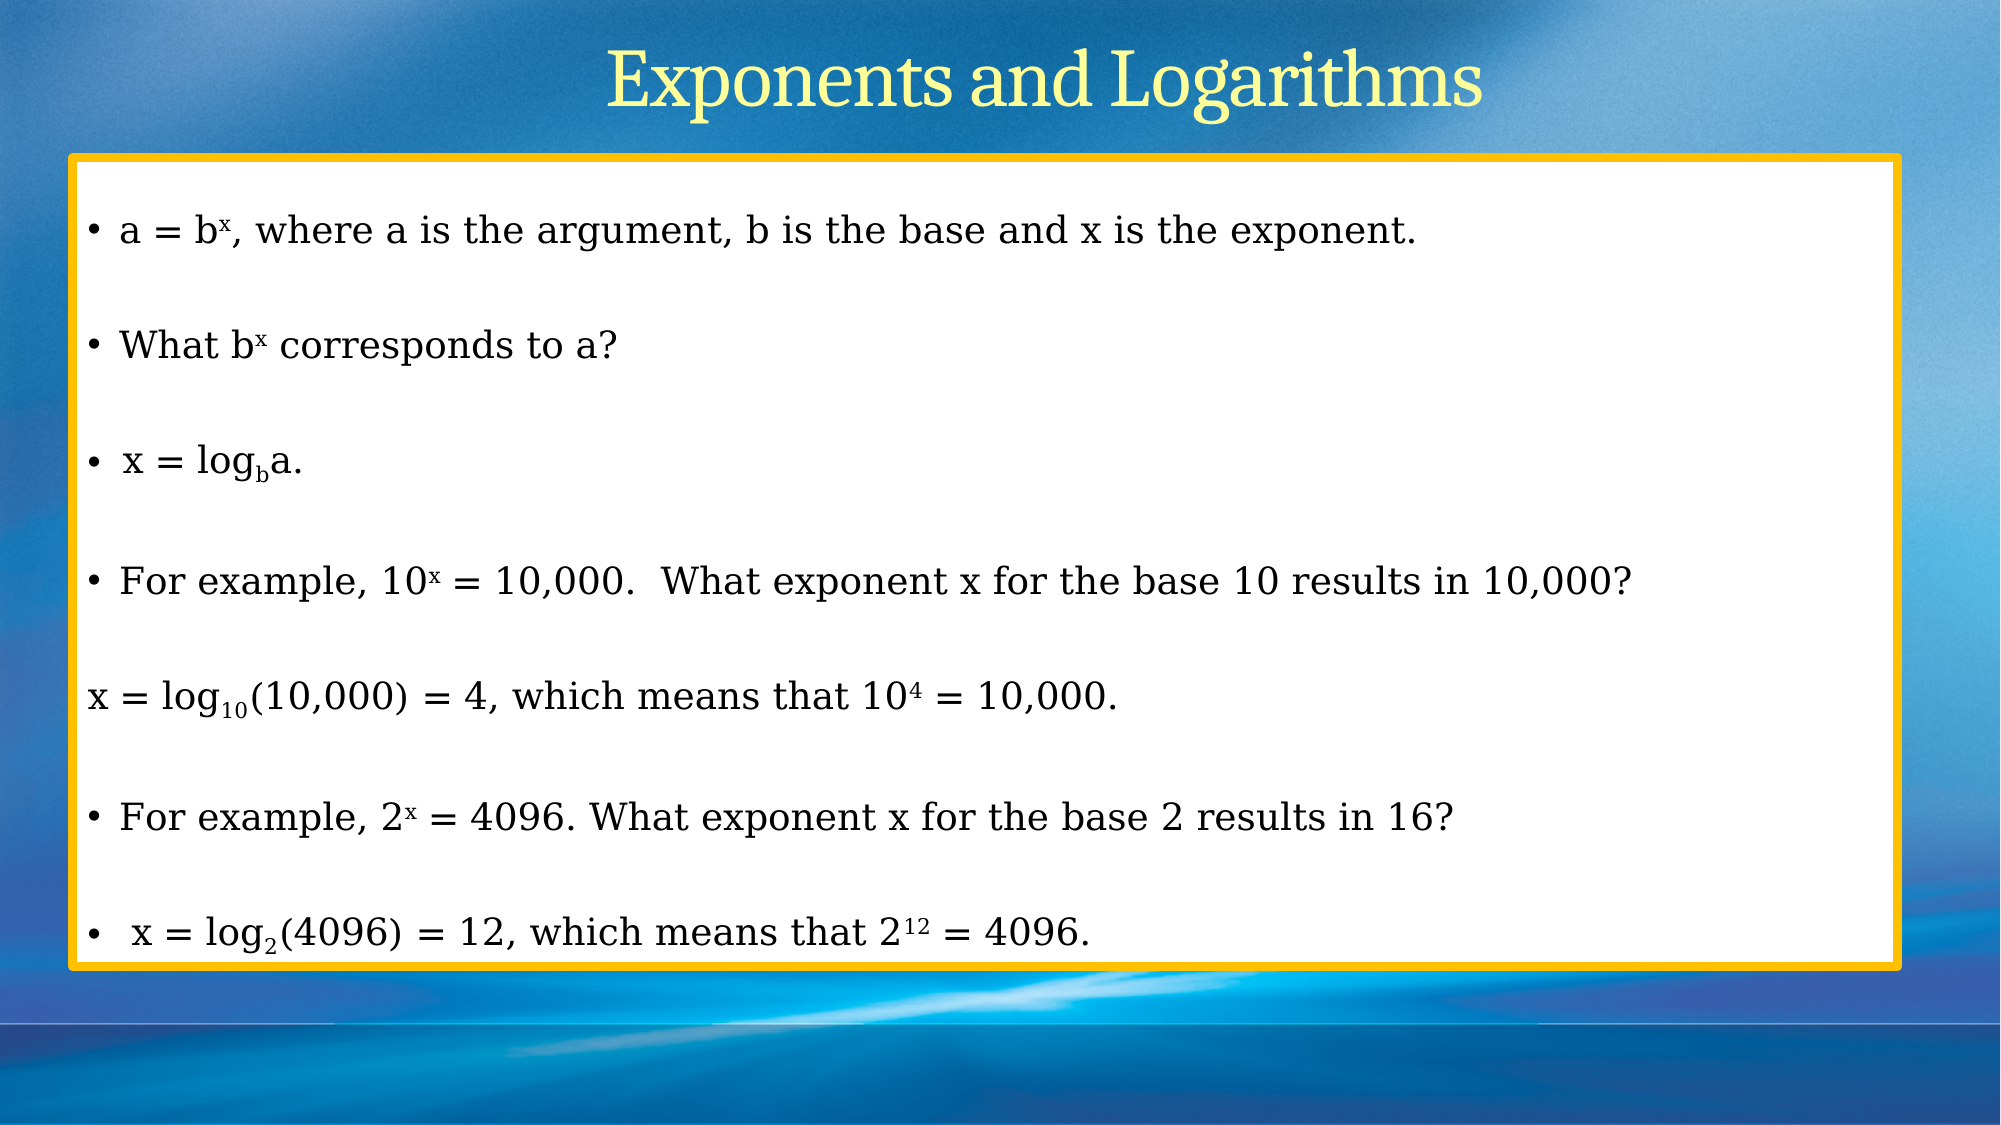

Exponents and Logarithms

a = bx, where a is the argument, b is the base and x is the exponent.

What bx corresponds to a?

x = logba.

For example, 10x = 10,000.  What exponent x for the base 10 results in 10,000?

x = log10(10,000) = 4, which means that 104 = 10,000.

For example, 2x = 4096. What exponent x for the base 2 results in 16?

 x = log2(4096) = 12, which means that 212 = 4096.